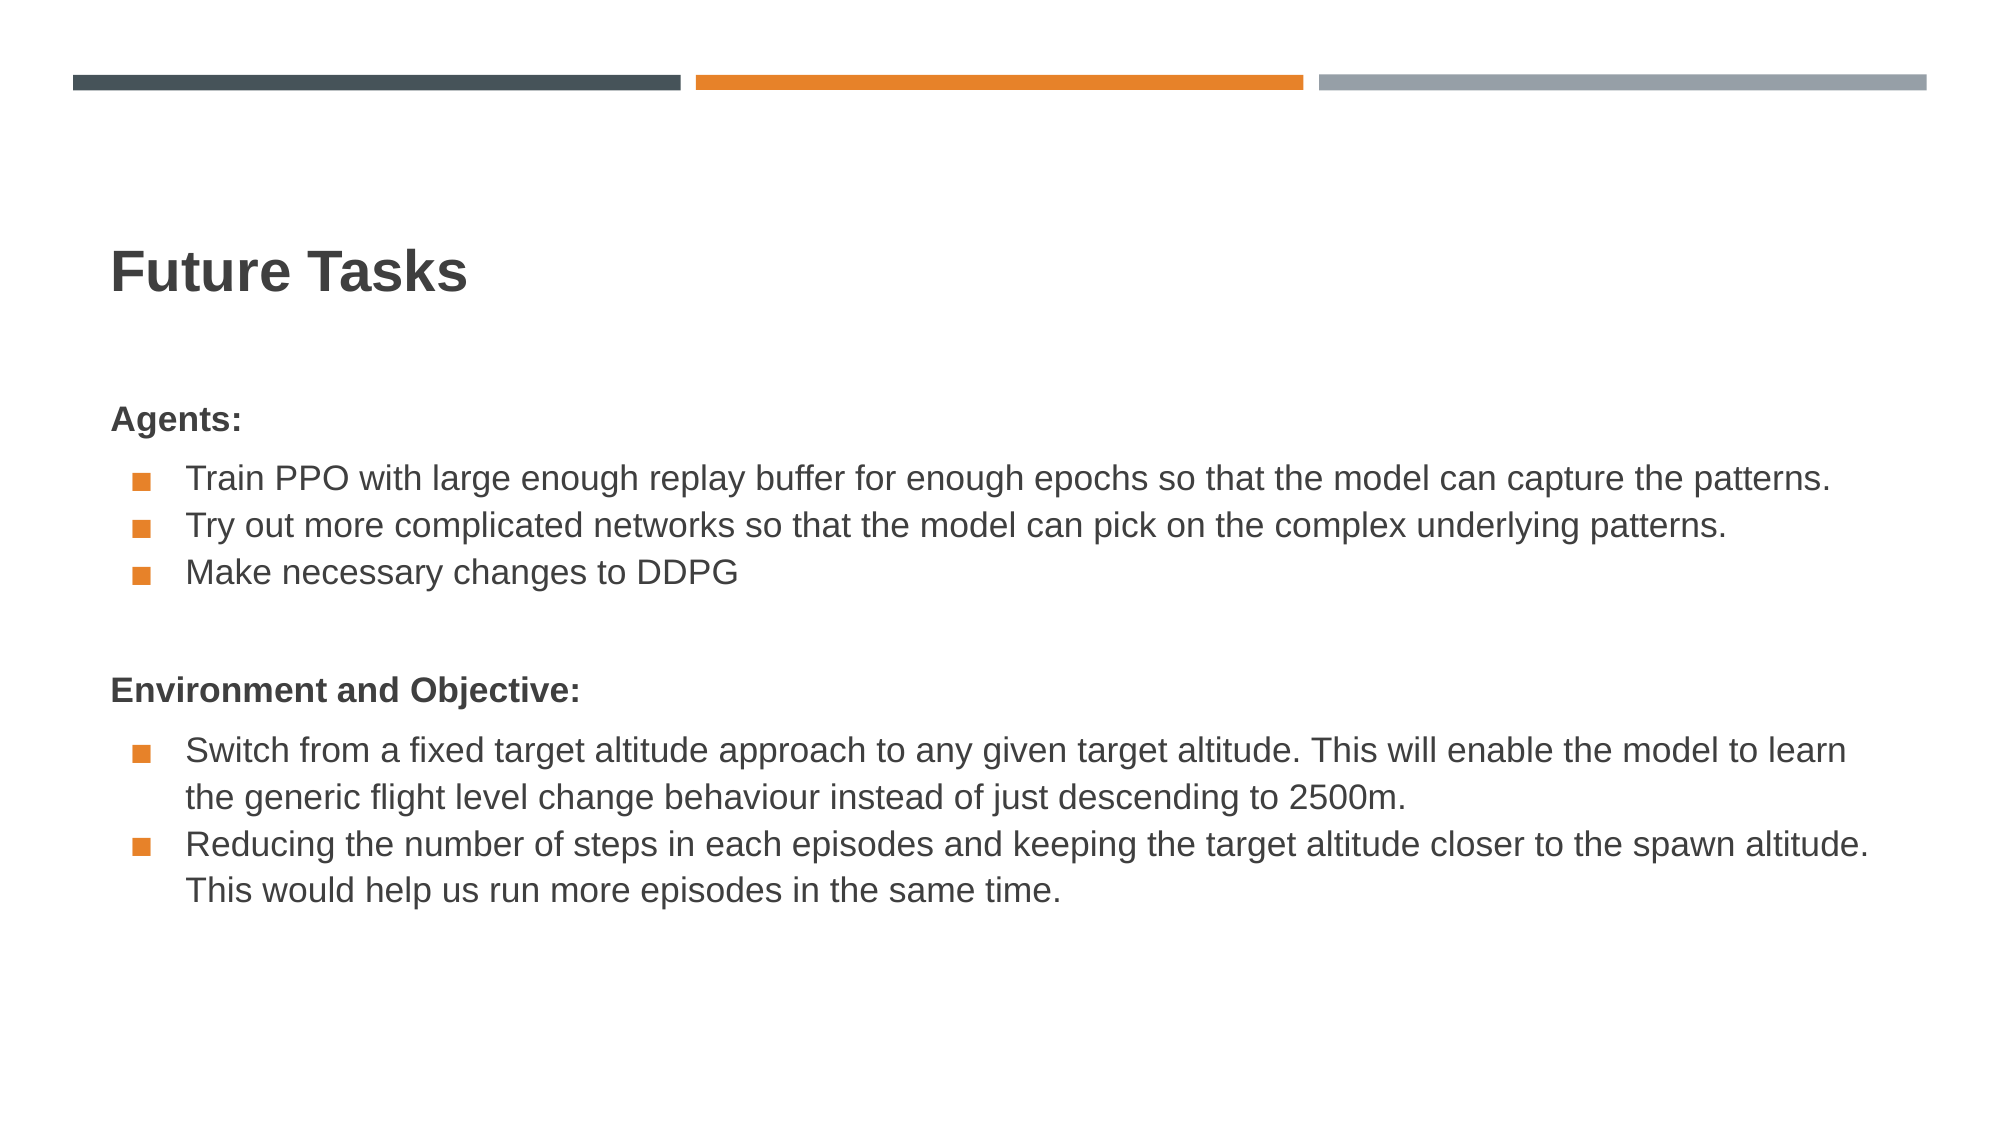

# Future Tasks
Agents:
Train PPO with large enough replay buffer for enough epochs so that the model can capture the patterns.
Try out more complicated networks so that the model can pick on the complex underlying patterns.
Make necessary changes to DDPG

Environment and Objective:
Switch from a fixed target altitude approach to any given target altitude. This will enable the model to learn the generic flight level change behaviour instead of just descending to 2500m.
Reducing the number of steps in each episodes and keeping the target altitude closer to the spawn altitude. This would help us run more episodes in the same time.